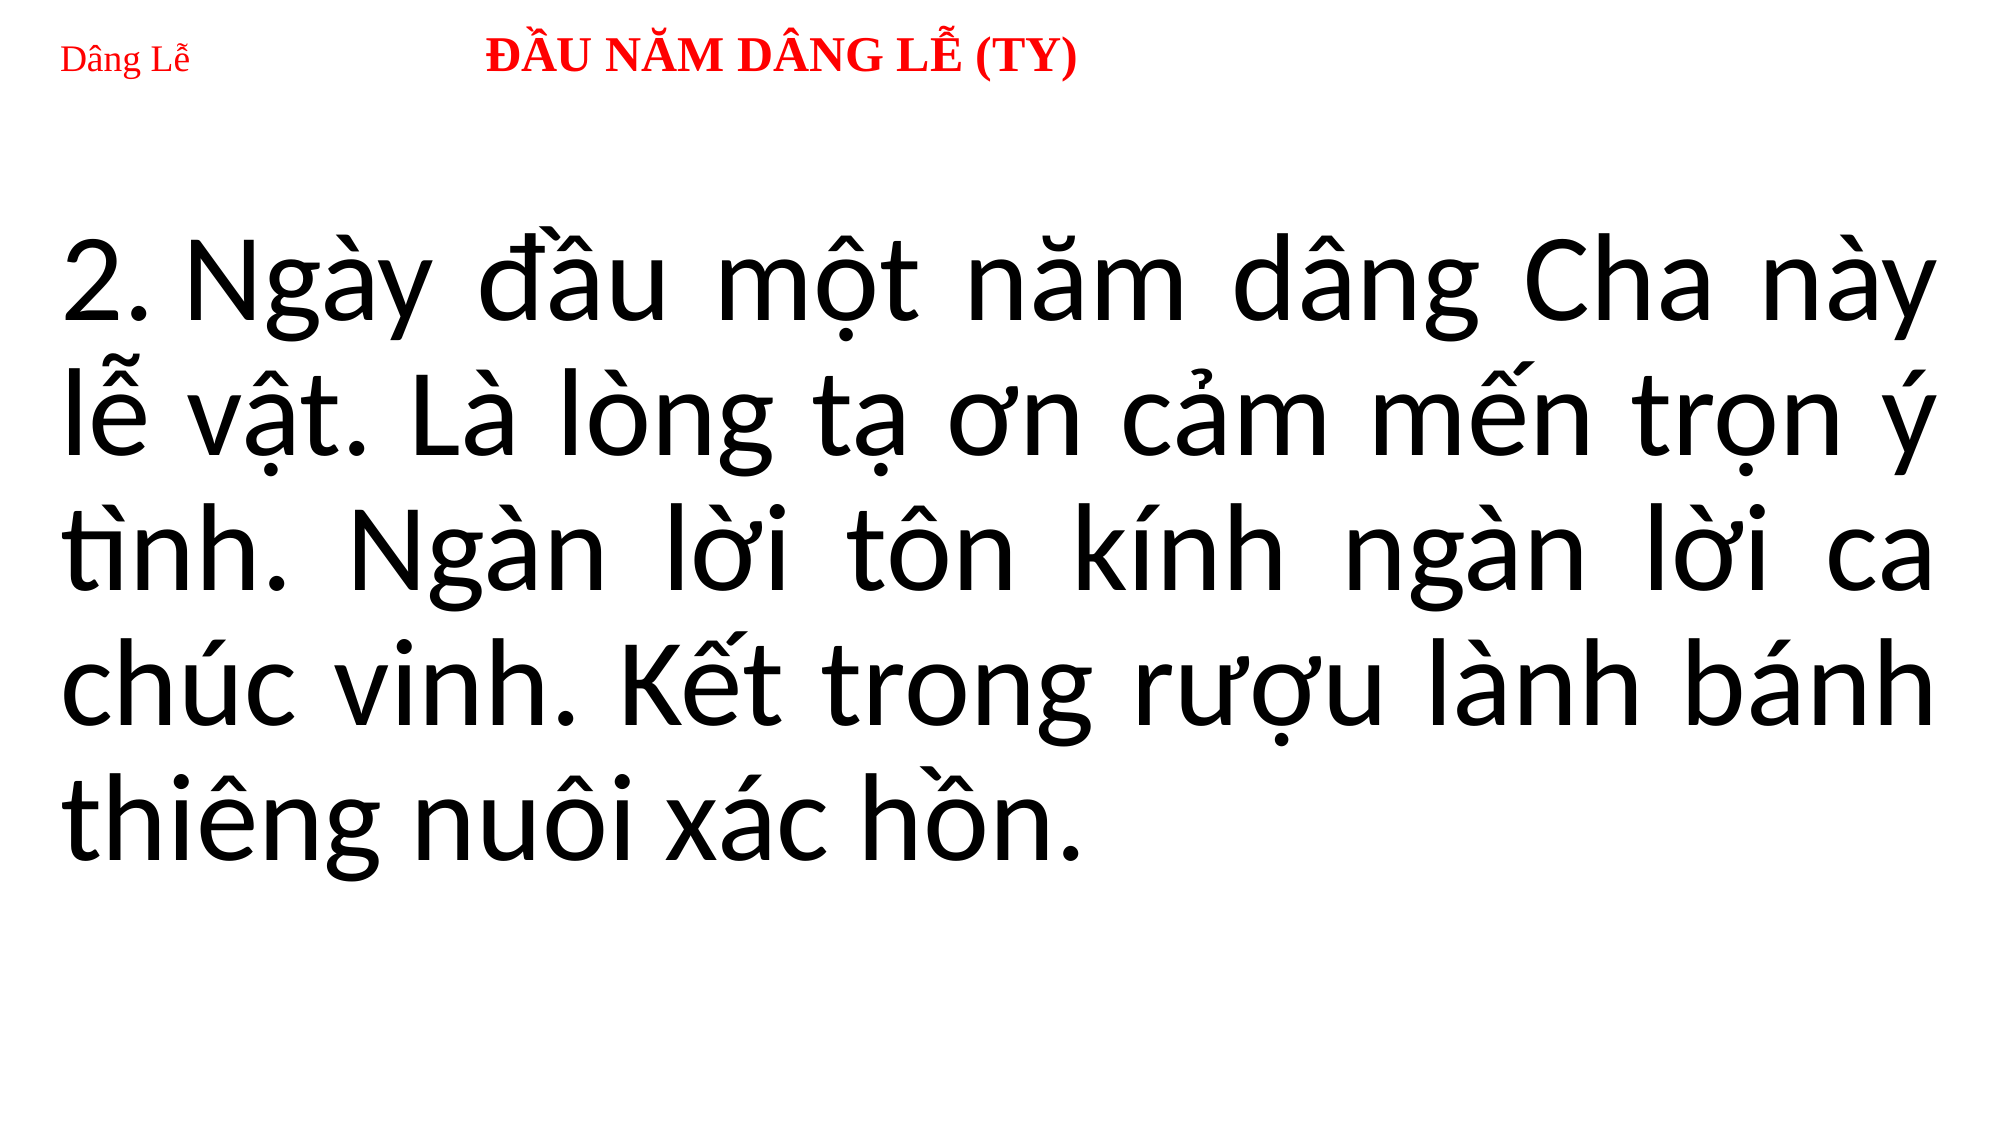

# Dâng Lễ                               ĐẦU NĂM DÂNG LỄ (TY)
2. Ngày đầu một năm dâng Cha này lễ vật. Là lòng tạ ơn cảm mến trọn ý tình. Ngàn lời tôn kính ngàn lời ca chúc vinh. Kết trong rượu lành bánh thiêng nuôi xác hồn.